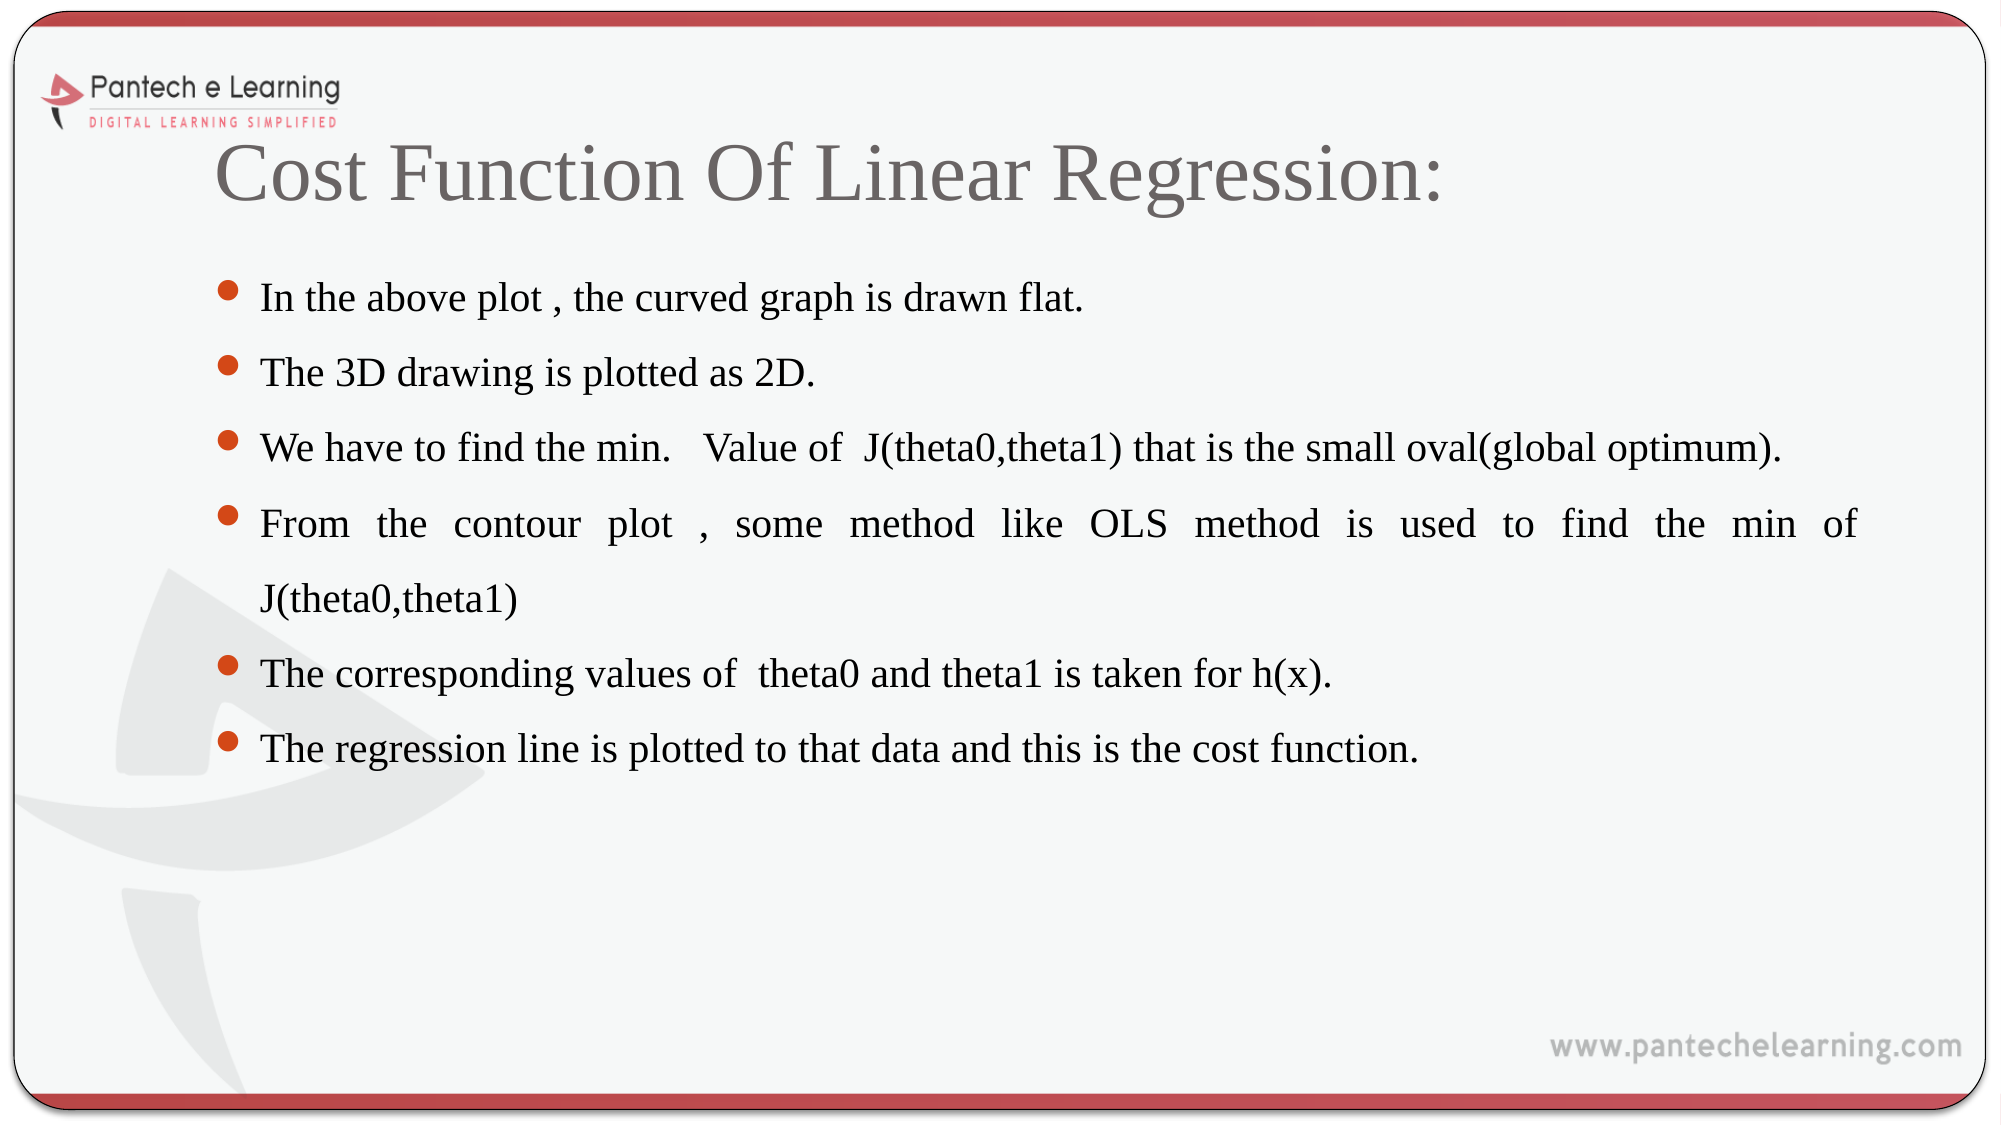

# Cost Function Of Linear Regression:
In the above plot , the curved graph is drawn flat.
The 3D drawing is plotted as 2D.
We have to find the min.   Value of  J(theta0,theta1) that is the small oval(global optimum).
From the contour plot , some method like OLS method is used to find the min of  J(theta0,theta1)
The corresponding values of  theta0 and theta1 is taken for h(x).
The regression line is plotted to that data and this is the cost function.